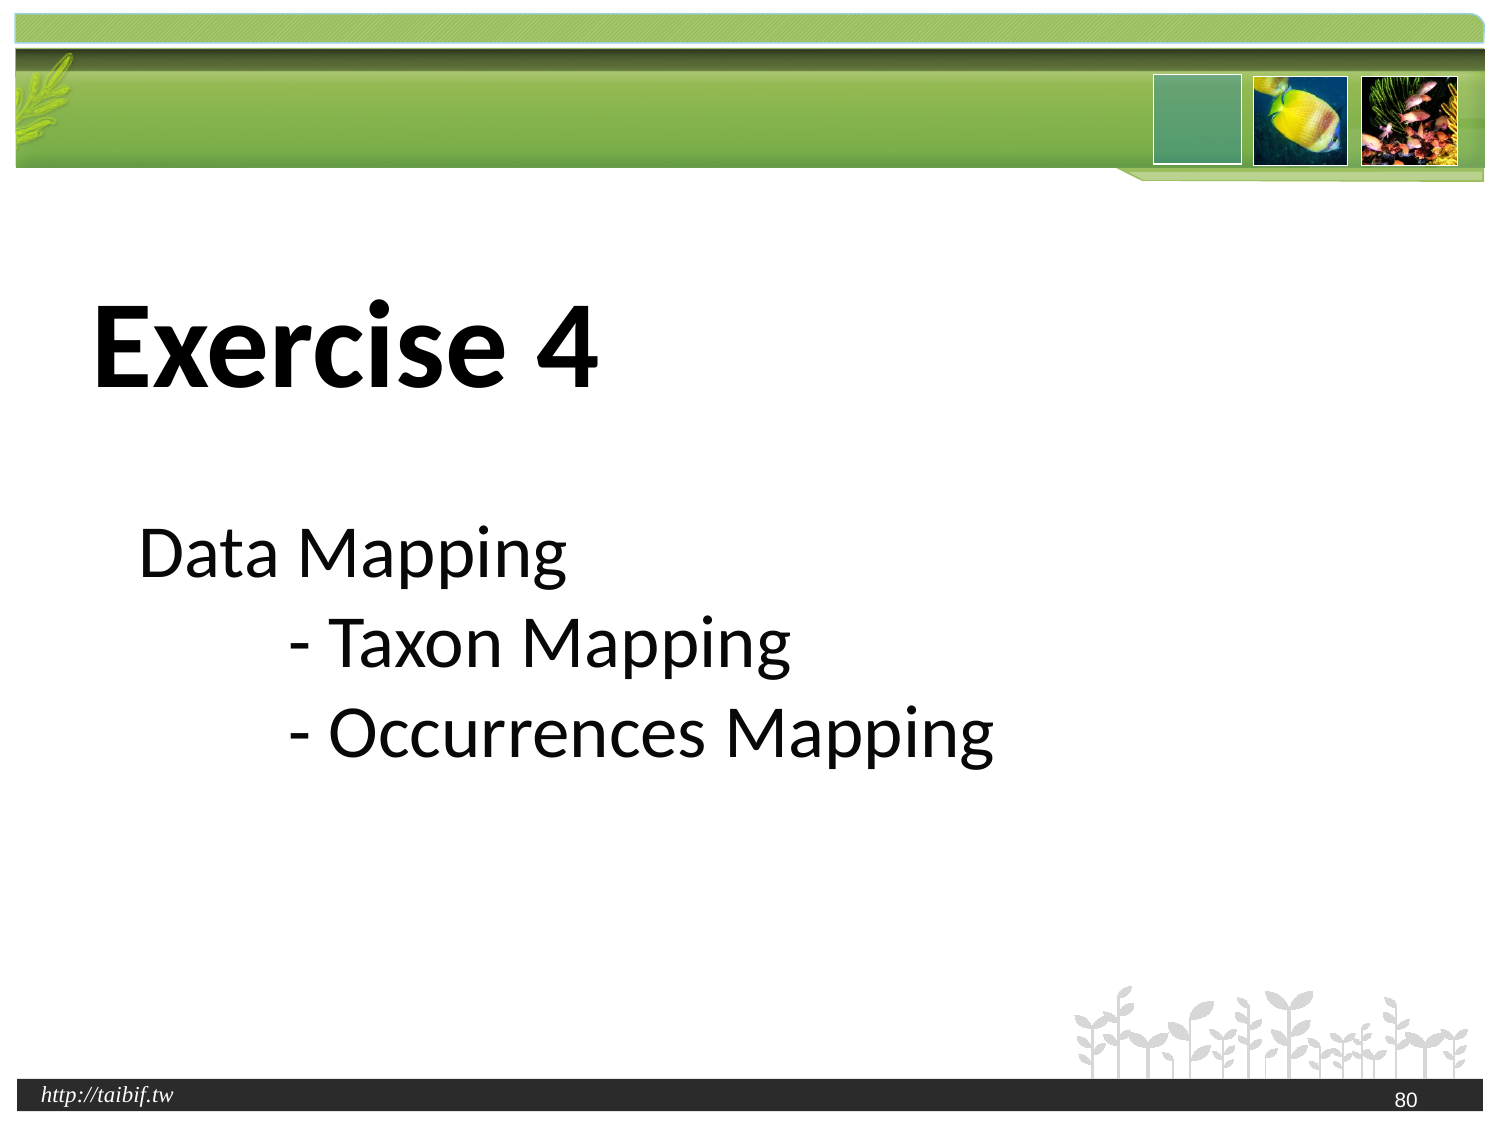

# Exercise 4 Data Mapping - Taxon Mapping - Occurrences Mapping
80